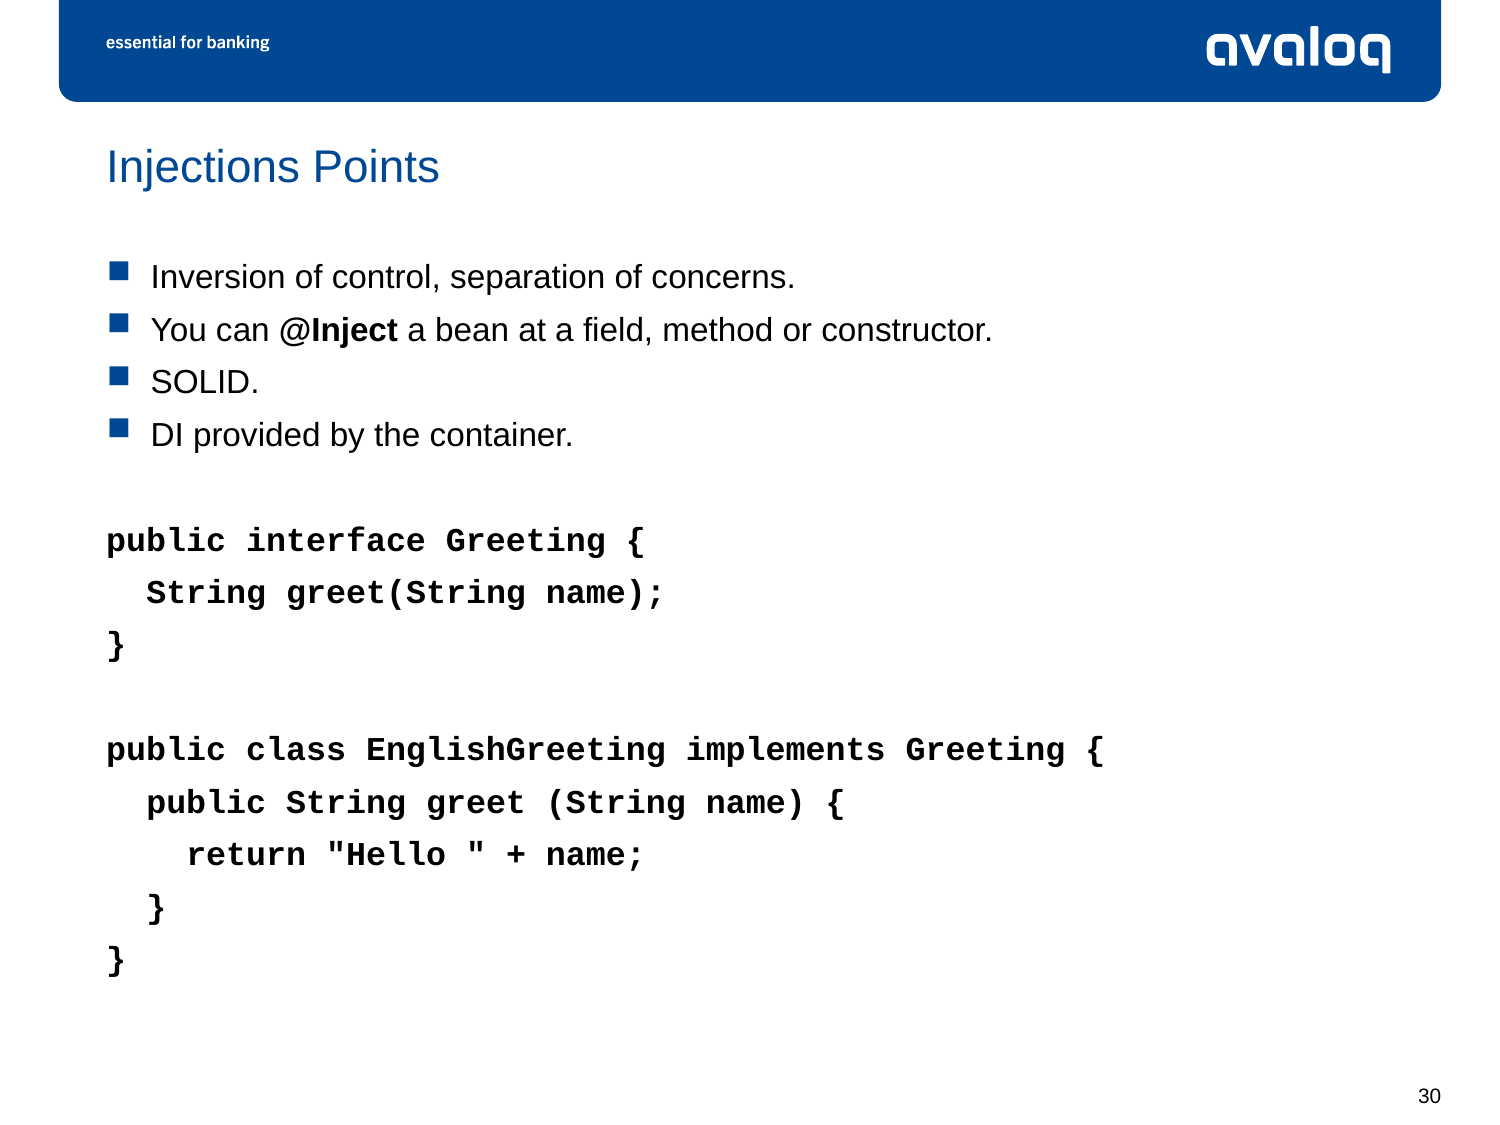

# Injections Points
Inversion of control, separation of concerns.
You can @Inject a bean at a field, method or constructor.
SOLID.
DI provided by the container.

public interface Greeting {
  String greet(String name);
}

public class EnglishGreeting implements Greeting {
  public String greet (String name) {
    return "Hello " + name;
  }
}
30